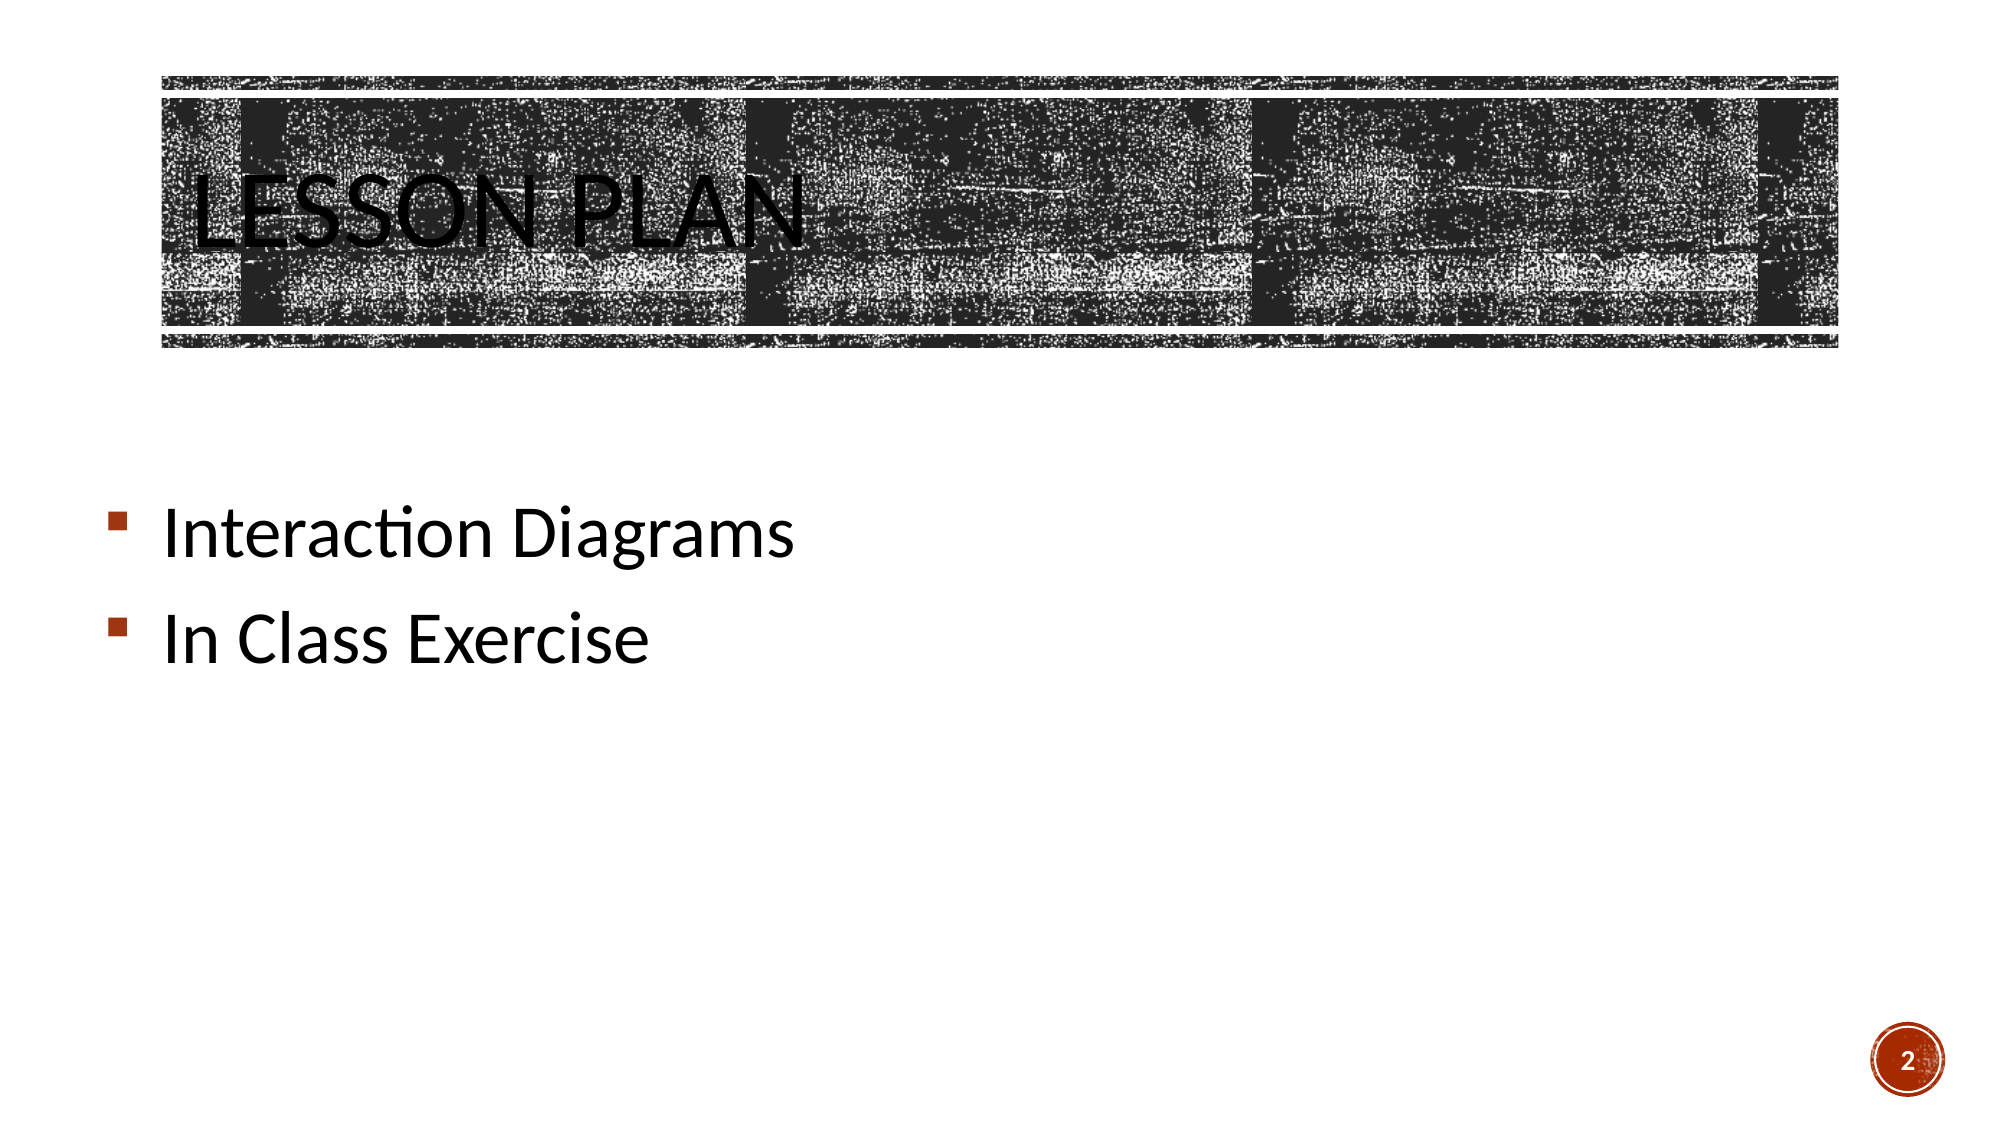

# Lesson plan

Interaction Diagrams
In Class Exercise

2